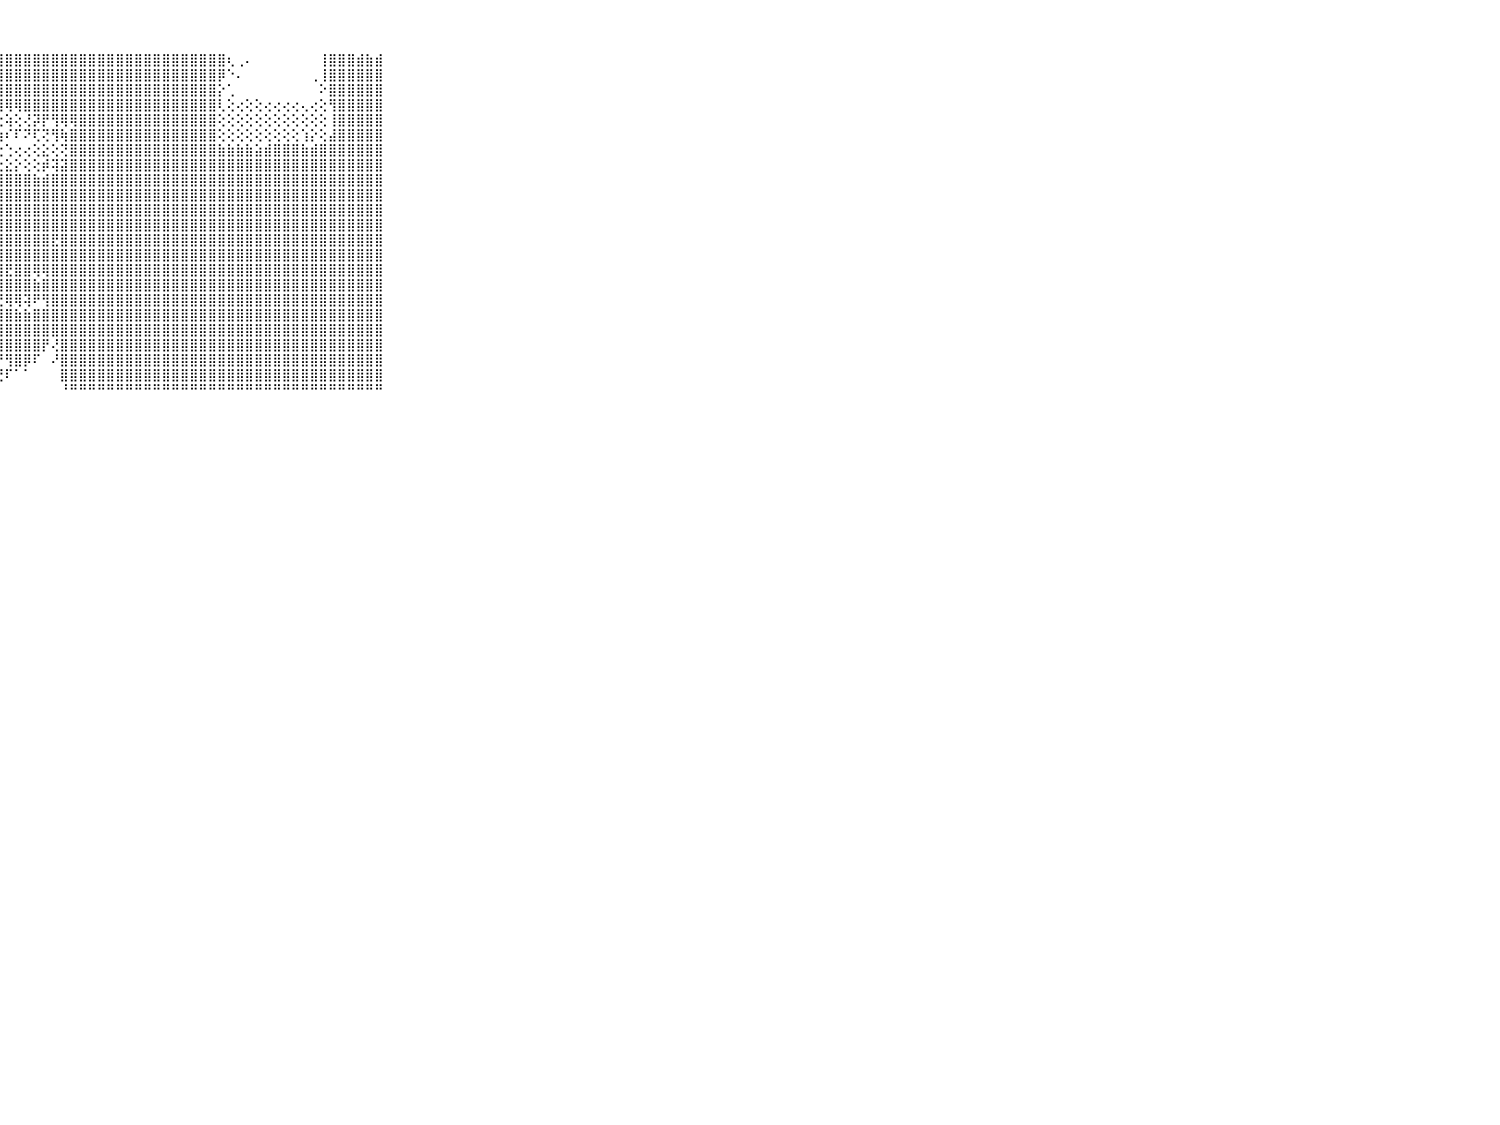

⠀⠀⠀⠀⠀⠀⠀⠀⠀⠀⠀⣷⣾⣷⣷⣿⣿⣿⣿⣿⣿⣿⣿⣿⣿⣿⣿⣿⣿⣿⣿⣿⣿⣿⣿⣿⣿⣿⣿⣿⣿⣿⣿⣿⣿⣿⣿⣿⣿⣿⣿⣿⢆⢀⠄⠀⠀⠀⠀⠀⠀⠀⢸⣿⣿⣿⣾⣷⣾⠀⠀⠀⠀⠀⠀⠀⠀⠀⠀⠀⠀
⠀⠀⠀⠀⠀⠀⠀⠀⠀⠀⠀⣿⣿⣿⣿⣿⣿⣿⣿⣿⣿⣿⣿⣿⣿⣿⣿⣿⣿⣿⣿⣿⣿⣿⣿⣿⣿⣿⣿⣿⣿⣿⣿⣿⣿⣿⣿⣿⣿⣿⣿⡿⠑⠄⠀⠀⠀⠀⠀⠀⠀⢀⢸⣿⣿⣿⣿⣿⣿⠀⠀⠀⠀⠀⠀⠀⠀⠀⠀⠀⠀
⠀⠀⠀⠀⠀⠀⠀⠀⠀⠀⠀⣿⣿⣿⣿⣿⣿⣿⣿⣿⣿⣿⣿⣿⣿⣿⣿⣿⣿⣿⣿⣿⣿⣿⣿⣿⣿⣿⣿⣿⣿⣿⣿⣿⣿⣿⣿⣿⣿⣿⣿⡕⢁⠀⠀⠀⠀⠀⠀⠀⠀⠀⠕⣿⣿⣿⣿⣿⣿⠀⠀⠀⠀⠀⠀⠀⠀⠀⠀⠀⠀
⠀⠀⠀⠀⠀⠀⠀⠀⠀⠀⠀⣿⣿⣿⣿⣿⣿⣿⣿⣿⣿⣿⣿⣿⣿⣿⡿⢿⢿⢿⣿⣿⣿⣿⣿⣿⣿⣿⣿⣿⣿⣿⣿⣿⣿⣿⣿⣿⣿⣿⣿⢇⢕⢔⢕⢕⢔⢔⢔⢔⢄⢔⢕⢻⣿⣿⣿⣿⣿⠀⠀⠀⠀⠀⠀⠀⠀⠀⠀⠀⠀
⠀⠀⠀⠀⠀⠀⠀⠀⠀⠀⠀⣿⣿⣿⣿⣿⣿⣿⣿⣿⣿⣿⣿⢏⢝⢑⢕⢕⢵⢕⢜⡽⡟⢻⢿⢿⣿⣿⣿⣿⣿⣿⣿⣿⣿⣿⣿⣿⣿⣿⣿⢕⢕⢕⢕⢕⢕⢕⢕⢕⢕⢕⢕⢸⣿⣿⣿⣿⣿⠀⠀⠀⠀⠀⠀⠀⠀⠀⠀⠀⠀
⠀⠀⠀⠀⠀⠀⠀⠀⠀⠀⠀⣿⣿⣿⣿⣿⣿⣿⣿⣿⡏⢕⢕⢕⢔⢱⣵⢷⠎⠏⠝⢏⢝⢻⢷⣿⣿⣿⣿⣿⣿⣿⣿⣿⣿⣿⣿⣿⣿⣿⣿⢕⢕⢕⢕⢕⢕⢕⢕⢕⢱⡕⢕⣼⣿⣿⣿⣿⣿⠀⠀⠀⠀⠀⠀⠀⠀⠀⠀⠀⠀
⠀⠀⠀⠀⠀⠀⠀⠀⠀⠀⠀⣿⣿⣿⣿⣿⣿⣿⣿⢏⣕⡇⢱⢸⢷⢕⢭⣕⢑⢔⢔⢕⣕⢕⢝⣿⣿⣿⣿⣿⣿⣿⣿⣿⣿⣿⣿⣿⣿⣿⣿⣷⣷⣷⣷⣵⣾⣿⣿⣿⣷⣾⣿⣿⣿⣿⣿⣿⣿⠀⠀⠀⠀⠀⠀⠀⠀⠀⠀⠀⠀
⠀⠀⠀⠀⠀⠀⠀⠀⠀⠀⠀⣿⣿⣿⣿⣿⣿⣿⣿⢕⢻⣷⣷⣇⣕⣵⣵⣕⣕⡕⢕⢕⡾⢽⣽⣿⣿⣿⣿⣿⣿⣿⣿⣿⣿⣿⣿⣿⣿⣿⣿⣿⣿⣿⣿⣿⣿⣿⣿⣿⣿⣿⣿⣿⣿⣿⣿⣿⣿⠀⠀⠀⠀⠀⠀⠀⠀⠀⠀⠀⠀
⠀⠀⠀⠀⠀⠀⠀⠀⠀⠀⠀⣿⣿⣿⣿⣿⣿⣿⡿⢜⢇⢹⣿⣿⣿⣿⣿⣿⣿⣿⣿⣷⣾⣿⣿⣿⣿⣿⣿⣿⣿⣿⣿⣿⣿⣿⣿⣿⣿⣿⣿⣿⣿⣿⣿⣿⣿⣿⣿⣿⣿⣿⣿⣿⣿⣿⣿⣿⣿⠀⠀⠀⠀⠀⠀⠀⠀⠀⠀⠀⠀
⠀⠀⠀⠀⠀⠀⠀⠀⠀⠀⠀⣿⣿⣿⣿⣿⣿⣿⡇⢕⢵⣿⣿⣿⣿⣿⣿⣿⣿⣿⣿⣿⣿⣿⣿⣿⣿⣿⣿⣿⣿⣿⣿⣿⣿⣿⣿⣿⣿⣿⣿⣿⣿⣿⣿⣿⣿⣿⣿⣿⣿⣿⣿⣿⣿⣿⣿⣿⣿⠀⠀⠀⠀⠀⠀⠀⠀⠀⠀⠀⠀
⠀⠀⠀⠀⠀⠀⠀⠀⠀⠀⠀⣿⣿⣿⣿⣿⣿⣿⡇⢕⢸⣿⣿⣿⣿⣿⣿⣿⣿⣿⣿⣿⣿⣿⣿⣿⣿⣿⣿⣿⣿⣿⣿⣿⣿⣿⣿⣿⣿⣿⣿⣿⣿⣿⣿⣿⣿⣿⣿⣿⣿⣿⣿⣿⣿⣿⣿⣿⣿⠀⠀⠀⠀⠀⠀⠀⠀⠀⠀⠀⠀
⠀⠀⠀⠀⠀⠀⠀⠀⠀⠀⠀⣿⣿⣿⣿⣿⣿⣿⡇⢕⣸⣿⣿⣿⣿⣿⣿⣿⣿⣿⣿⣿⣿⣿⣿⣿⣿⣿⣿⣿⣿⣿⣿⣿⣿⣿⣿⣿⣿⣿⣿⣿⣿⣿⣿⣿⣿⣿⣿⣿⣿⣿⣿⣿⣿⣿⣿⣿⣿⠀⠀⠀⠀⠀⠀⠀⠀⠀⠀⠀⠀
⠀⠀⠀⠀⠀⠀⠀⠀⠀⠀⠀⣿⣿⣿⣿⣿⣿⣿⣿⣵⣾⣿⣿⣿⣿⣷⣾⣿⣿⣿⣿⣿⣿⣟⣿⣿⣿⣿⣿⣿⣿⣿⣿⣿⣿⣿⣿⣿⣿⣿⣿⣿⣿⣿⣿⣿⣿⣿⣿⣿⣿⣿⣿⣿⣿⣿⣿⣿⣿⠀⠀⠀⠀⠀⠀⠀⠀⠀⠀⠀⠀
⠀⠀⠀⠀⠀⠀⠀⠀⠀⠀⠀⣿⣿⣿⣿⣿⣿⣿⣿⣿⣿⣿⣿⣿⣿⣿⣿⣿⣿⣿⣿⣿⣿⣿⣿⣿⣿⣿⣿⣿⣿⣿⣿⣿⣿⣿⣿⣿⣿⣿⣿⣿⣿⣿⣿⣿⣿⣿⣿⣿⣿⣿⣿⣿⣿⣿⣿⣿⣿⠀⠀⠀⠀⠀⠀⠀⠀⠀⠀⠀⠀
⠀⠀⠀⠀⠀⠀⠀⠀⠀⠀⠀⣿⣿⣿⣿⣿⣿⣿⣿⣿⣿⣿⣿⣿⣿⣿⣿⣿⣟⣿⣿⢿⢿⣿⣿⣿⣿⣿⣿⣿⣿⣿⣿⣿⣿⣿⣿⣿⣿⣿⣿⣿⣿⣿⣿⣿⣿⣿⣿⣿⣿⣿⣿⣿⣿⣿⣿⣿⣿⠀⠀⠀⠀⠀⠀⠀⠀⠀⠀⠀⠀
⠀⠀⠀⠀⠀⠀⠀⠀⠀⠀⠀⣿⣿⣿⣿⣿⣿⣿⣿⣿⣿⣿⣿⣿⣿⣿⣿⣿⣿⣿⣿⣷⣿⣿⣿⣿⣿⣿⣿⣿⣿⣿⣿⣿⣿⣿⣿⣿⣿⣿⣿⣿⣿⣿⣿⣿⣿⣿⣿⣿⣿⣿⣿⣿⣿⣿⣿⣿⣿⠀⠀⠀⠀⠀⠀⠀⠀⠀⠀⠀⠀
⠀⠀⠀⠀⠀⠀⠀⠀⠀⠀⠀⣿⣿⣿⣿⣿⣿⣿⣿⣿⣿⣿⣿⣿⣿⣟⢛⢝⢿⢿⢽⠟⢻⣿⣿⣿⣿⣿⣿⣿⣿⣿⣿⣿⣿⣿⣿⣿⣿⣿⣿⣿⣿⣿⣿⣿⣿⣿⣿⣿⣿⣿⣿⣿⣿⣿⣿⣿⣿⠀⠀⠀⠀⠀⠀⠀⠀⠀⠀⠀⠀
⠀⠀⠀⠀⠀⠀⠀⠀⠀⠀⠀⣿⣿⣿⣿⣿⣿⣿⣿⢏⣿⣿⣿⣿⣿⣿⣿⣿⣿⣷⣷⣿⣿⣿⣿⣿⣿⣿⣿⣿⣿⣿⣿⣿⣿⣿⣿⣿⣿⣿⣿⣿⣿⣿⣿⣿⣿⣿⣿⣿⣿⣿⣿⣿⣿⣿⣿⣿⣿⠀⠀⠀⠀⠀⠀⠀⠀⠀⠀⠀⠀
⠀⠀⠀⠀⠀⠀⠀⠀⠀⠀⠀⣿⣿⣿⣿⣿⣿⣿⢕⢕⢿⣿⣿⣿⣿⣿⣿⣿⣿⣿⣿⣿⣿⣿⣿⣿⣿⣿⣿⣿⣿⣿⣿⣿⣿⣿⣿⣿⣿⣿⣿⣿⣿⣿⣿⣿⣿⣿⣿⣿⣿⣿⣿⣿⣿⣿⣿⣿⣿⠀⠀⠀⠀⠀⠀⠀⠀⠀⠀⠀⠀
⠀⠀⠀⠀⠀⠀⠀⠀⠀⠀⠀⣿⣿⣿⣿⣿⣿⣿⡕⢕⢜⢿⣿⣿⣿⣿⣿⣿⣿⣿⣿⣿⡟⢜⣿⣿⣿⣿⣿⣿⣿⣿⣿⣿⣿⣿⣿⣿⣿⣿⣿⣿⣿⣿⣿⣿⣿⣿⣿⣿⣿⣿⣿⣿⣿⣿⣿⣿⣿⠀⠀⠀⠀⠀⠀⠀⠀⠀⠀⠀⠀
⠀⠀⠀⠀⠀⠀⠀⠀⠀⠀⠀⣿⣿⣿⣿⣿⣿⣿⡇⢔⢅⠕⠝⢿⣿⣿⣿⡝⢻⣿⡿⠏⠀⠜⣿⣿⣿⣿⣿⣿⣿⣿⣿⣿⣿⣿⣿⣿⣿⣿⣿⣿⣿⣿⣿⣿⣿⣿⣿⣿⣿⣿⣿⣿⣿⣿⣿⣿⣿⠀⠀⠀⠀⠀⠀⠀⠀⠀⠀⠀⠀
⠀⠀⠀⠀⠀⠀⠀⠀⠀⠀⠀⣿⣿⣿⣿⣿⣿⣿⡷⠀⢅⢕⠅⠑⠑⠝⢟⢟⠏⠁⠁⠀⠀⠀⣿⣿⣿⣿⣿⣿⣿⣿⣿⣿⣿⣿⣿⣿⣿⣿⣿⣿⣿⣿⣿⣿⣿⣿⣿⣿⣿⣿⣿⣿⣿⣿⣿⣿⣿⠀⠀⠀⠀⠀⠀⠀⠀⠀⠀⠀⠀
⠀⠀⠀⠀⠀⠀⠀⠀⠀⠀⠀⠛⠛⠛⠛⠛⠛⠛⠃⠀⠑⠑⠑⠀⠀⠀⠀⠀⠀⠀⠀⠀⠀⠀⠘⠛⠛⠛⠛⠛⠛⠛⠛⠛⠛⠛⠛⠛⠛⠛⠛⠛⠛⠛⠛⠛⠛⠛⠛⠛⠛⠛⠛⠛⠛⠛⠛⠛⠛⠀⠀⠀⠀⠀⠀⠀⠀⠀⠀⠀⠀